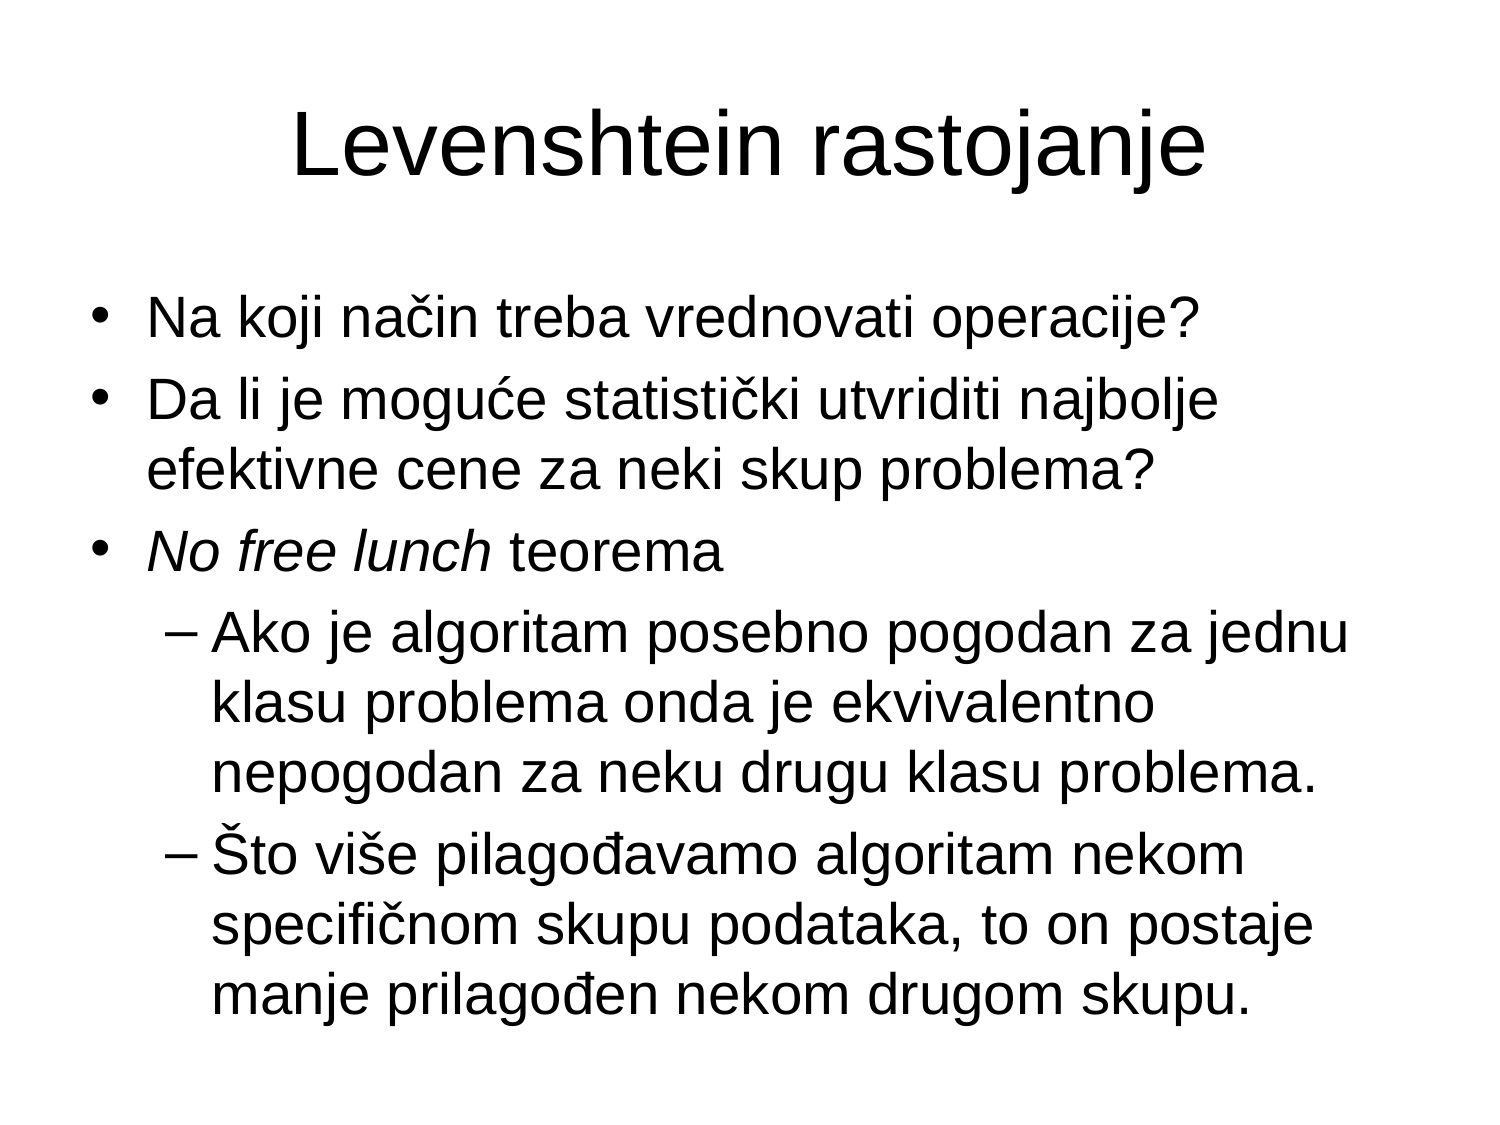

# Levenshtein rastojanje
Na koji način treba vrednovati operacije?
Da li je moguće statistički utvriditi najbolje efektivne cene za neki skup problema?
No free lunch teorema
Ako je algoritam posebno pogodan za jednu klasu problema onda je ekvivalentno nepogodan za neku drugu klasu problema.
Što više pilagođavamo algoritam nekom specifičnom skupu podataka, to on postaje manje prilagođen nekom drugom skupu.